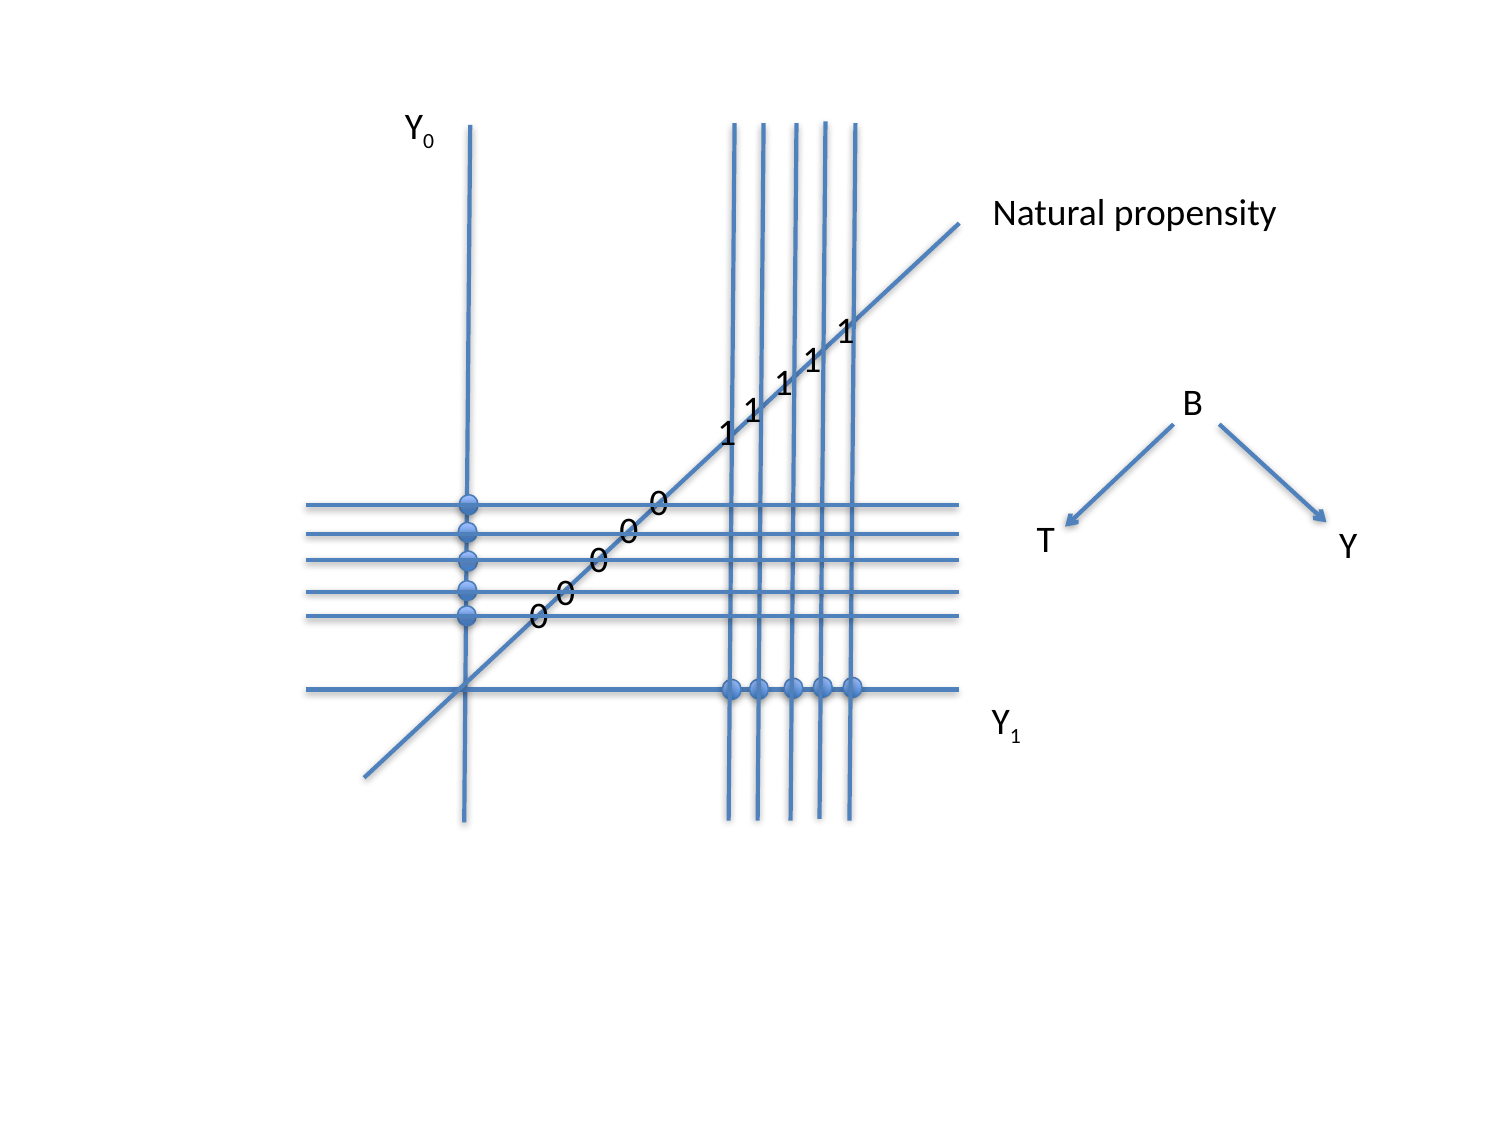

Y0
Natural propensity
1
1
1
B
1
1
0

0
T
Y

0

0

0

Y1